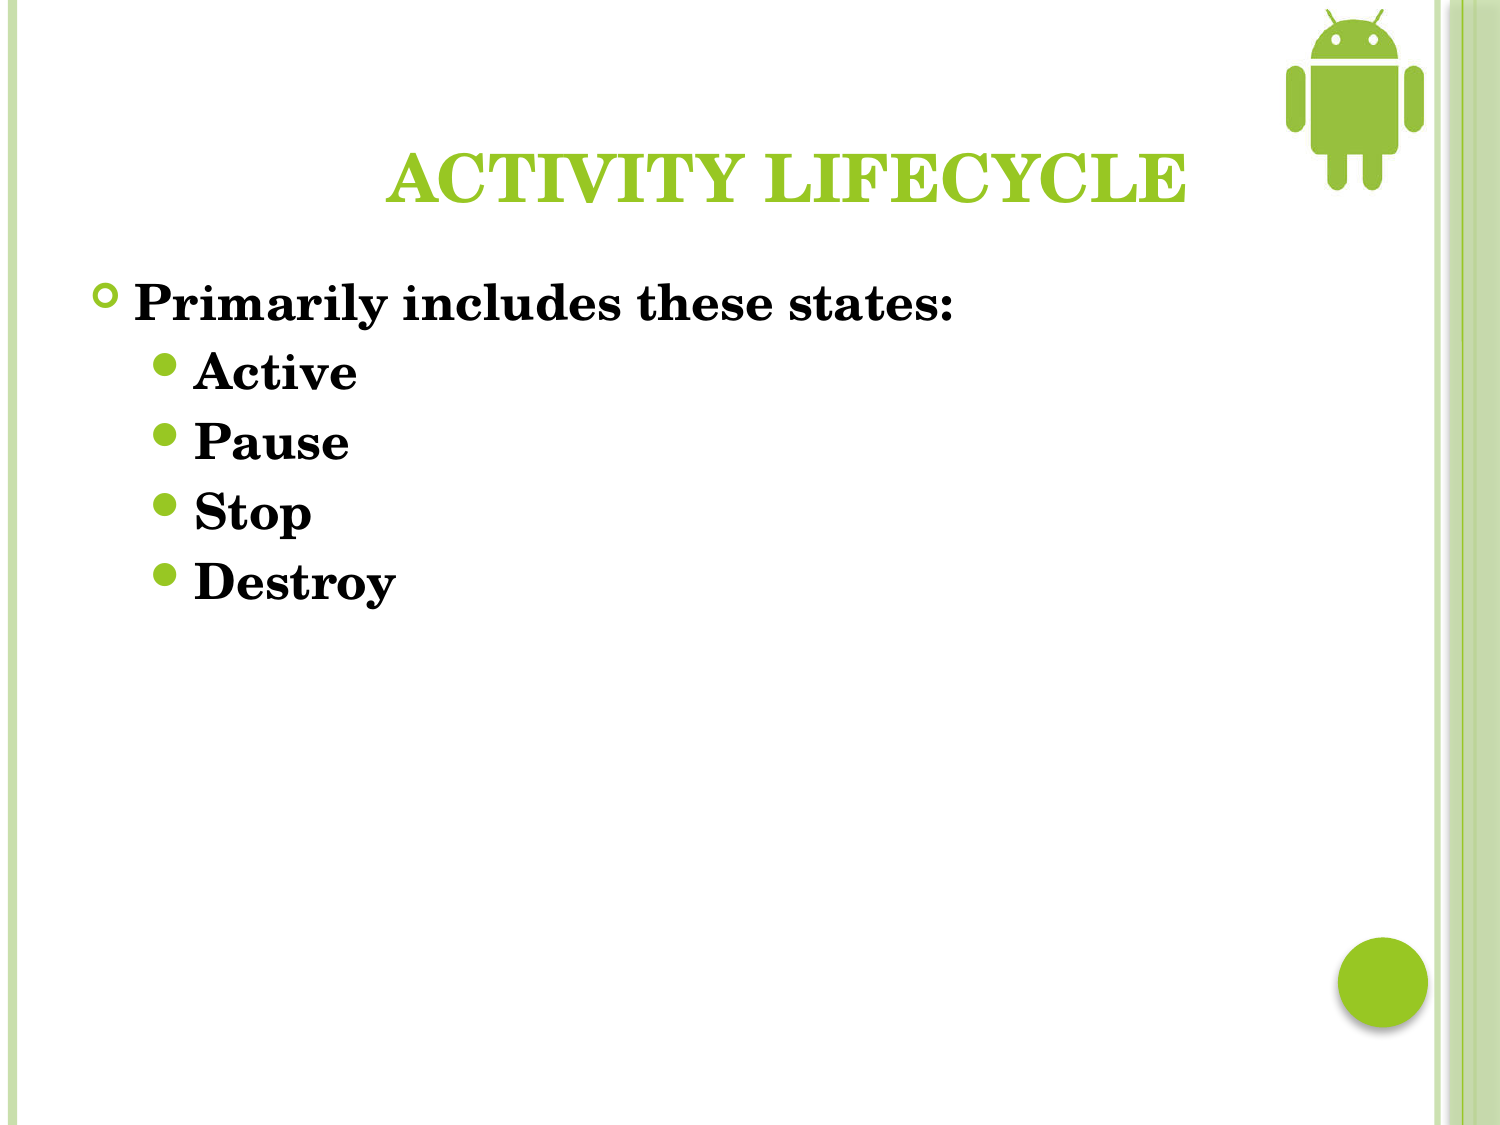

ACTIVITY LIFECYCLE
Primarily includes these states:
Active
Pause
Stop
Destroy